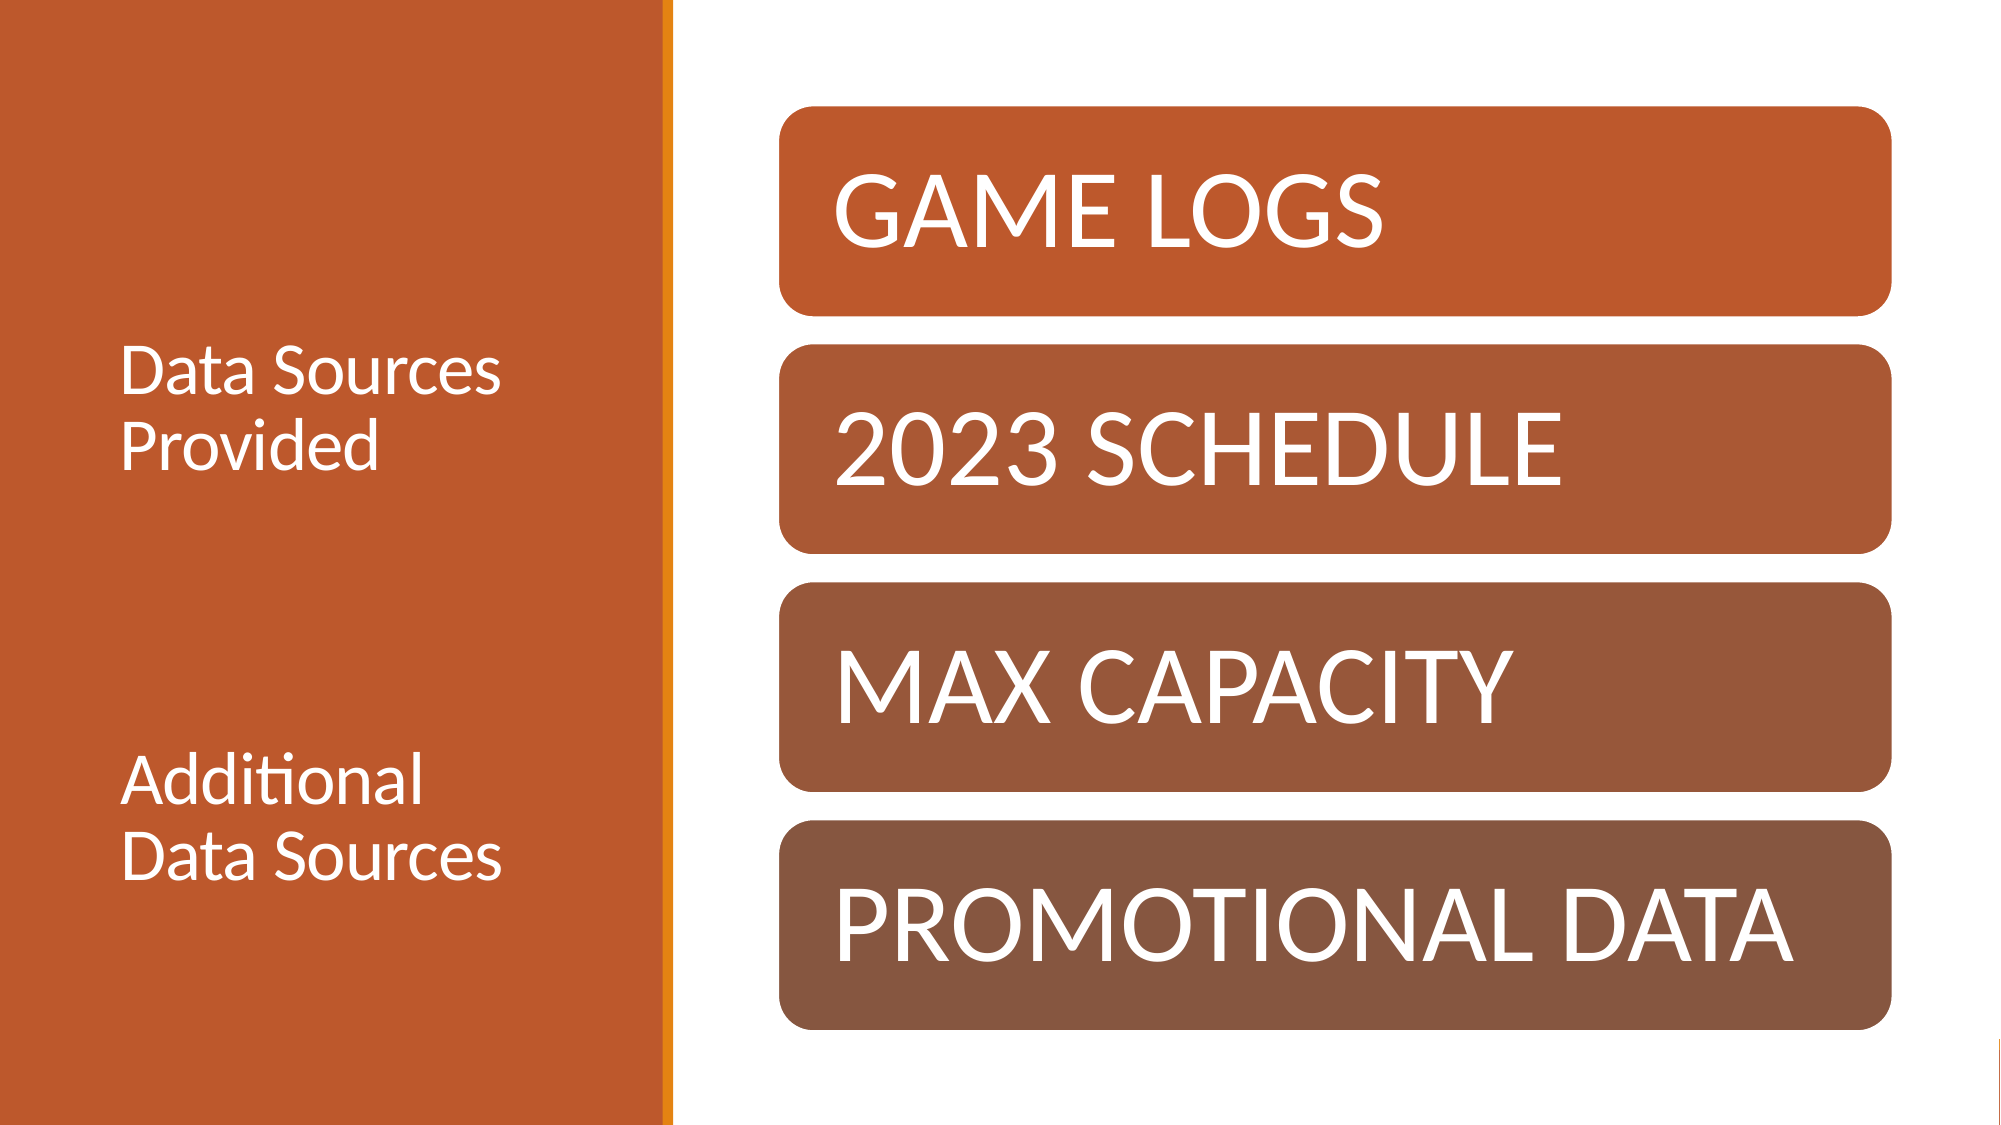

Game Logs
2023 Schedule
Max Capacity
PROMOTIONAL DATA
# Data Sources Provided
Additional
Data Sources